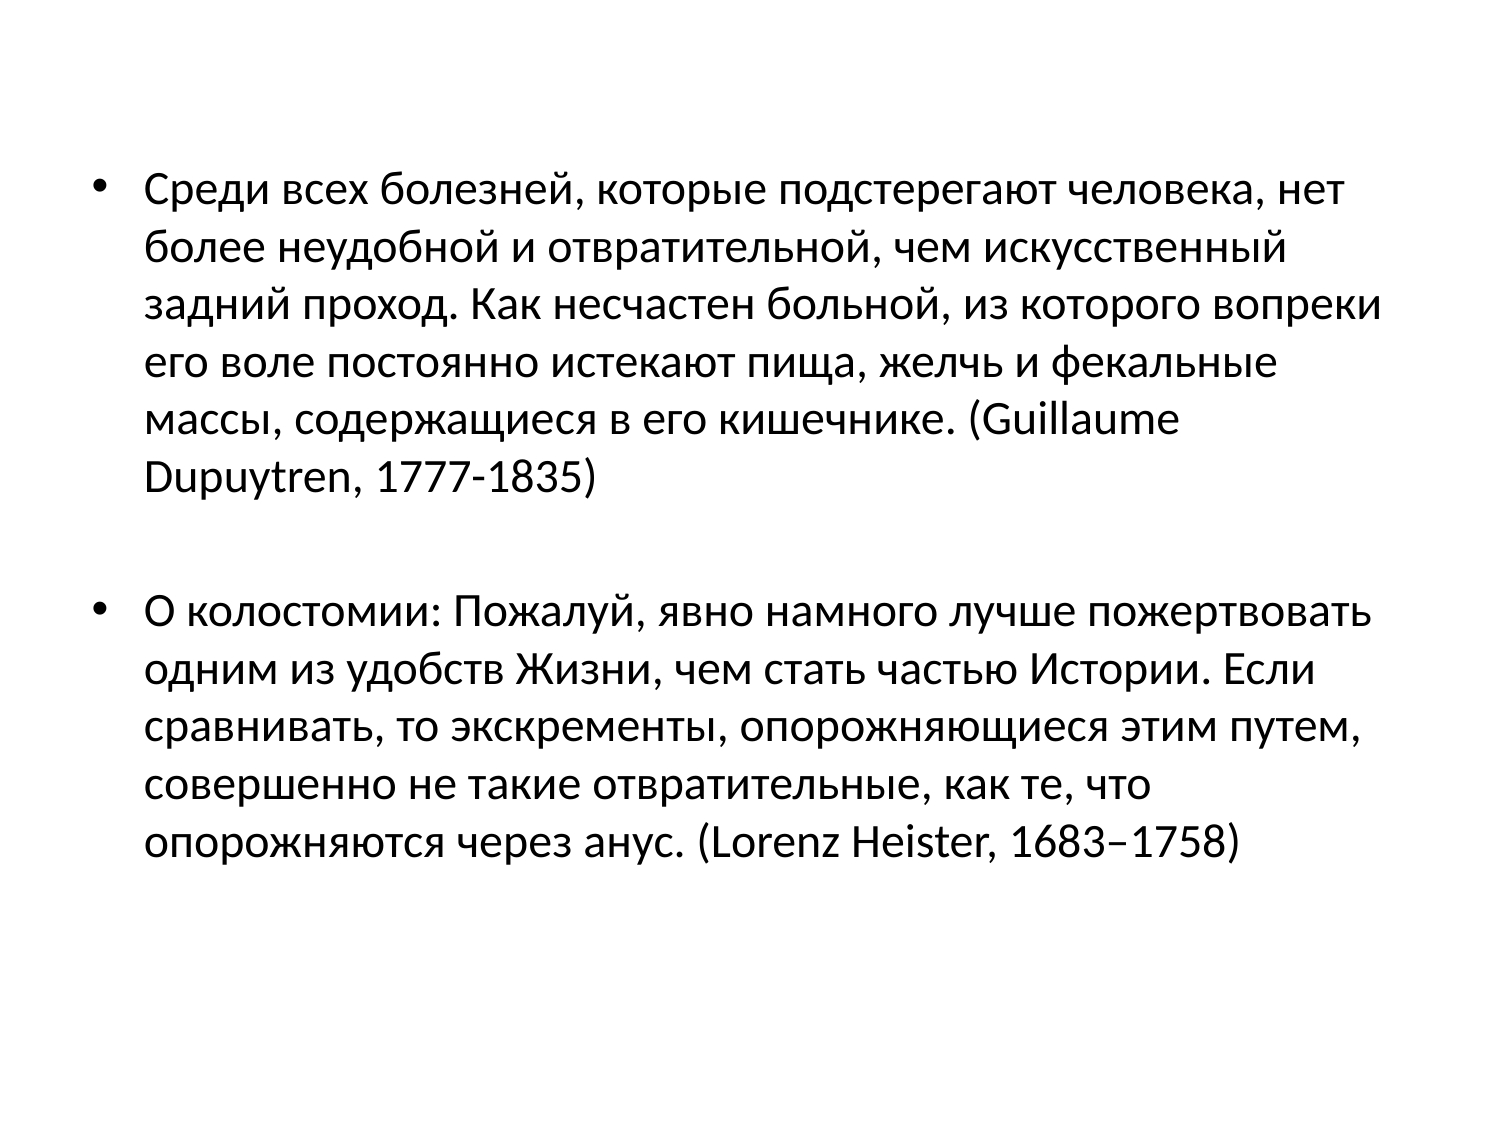

Среди всех болезней, которые подстерегают человека, нет более неудобной и отвратительной, чем искусственный задний проход. Как несчастен больной, из которого вопреки его воле постоянно истекают пища, желчь и фекальные массы, содержащиеся в его кишечнике. (Guillaume Dupuytren, 1777-1835)

О колостомии: Пожалуй, явно намного лучше пожертвовать одним из удобств Жизни, чем стать частью Истории. Если сравнивать, то экскременты, опорожняющиеся этим путем, совершенно не такие отвратительные, как те, что опорожняются через анус. (Lorenz Heister, 1683–1758)